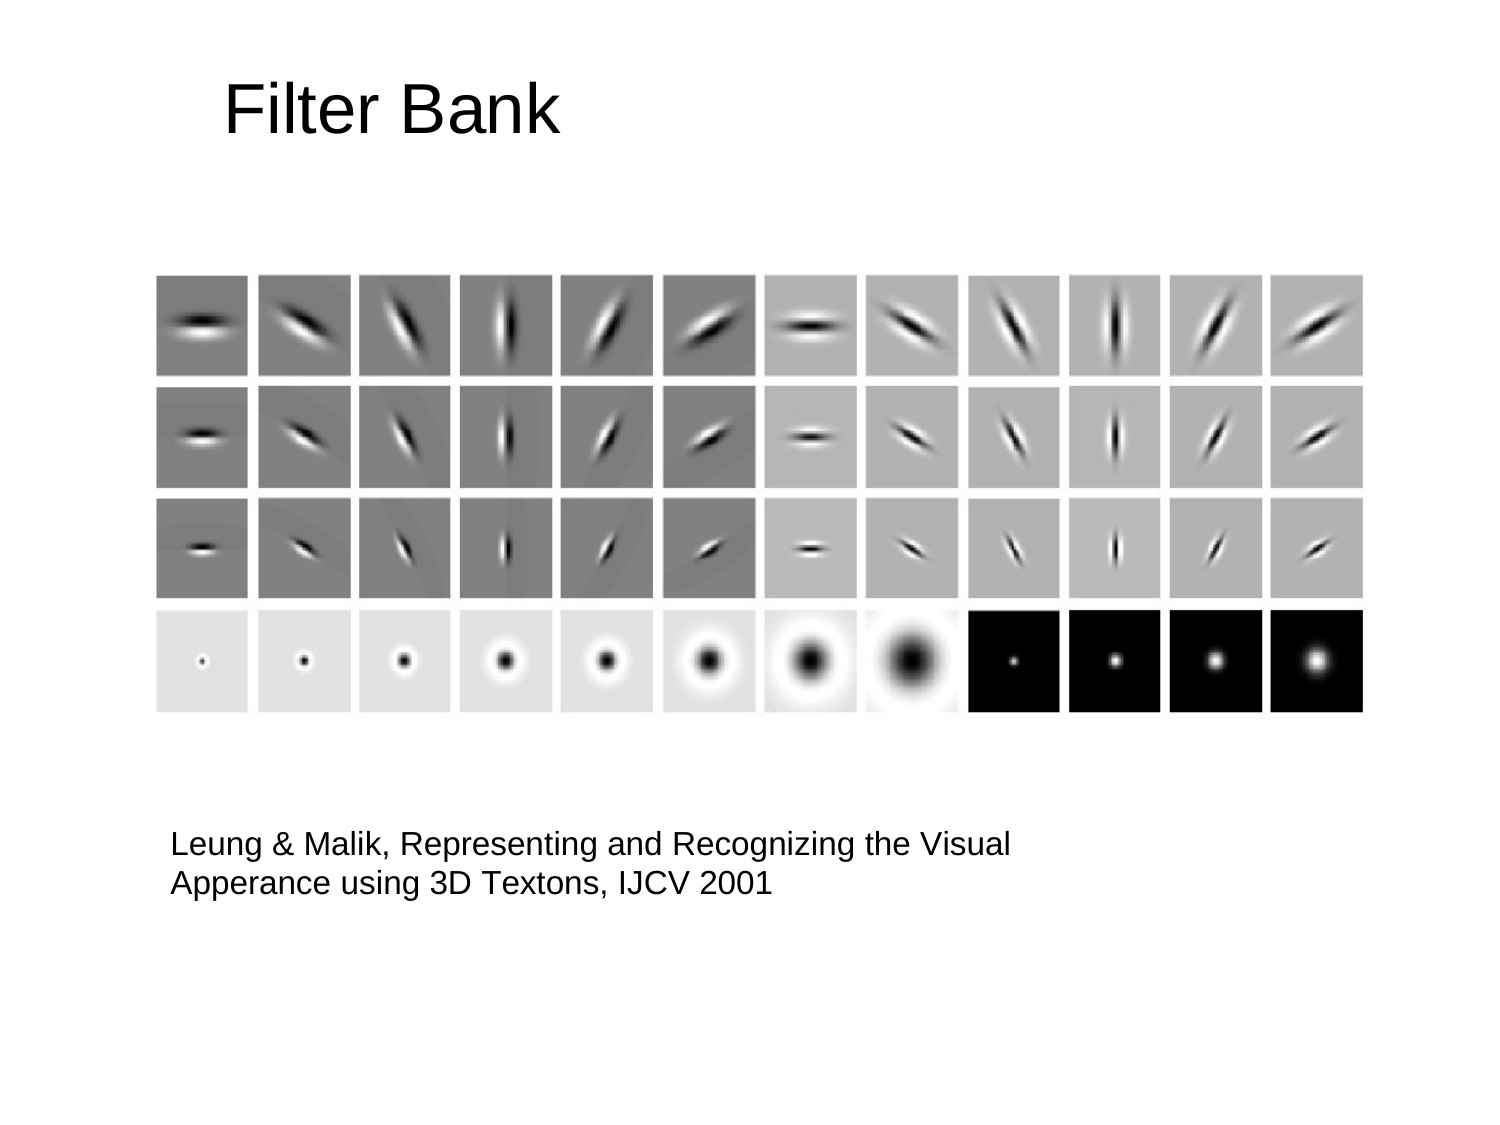

# Filter Bank

Leung & Malik, Representing and Recognizing the Visual Apperance using 3D Textons, IJCV 2001